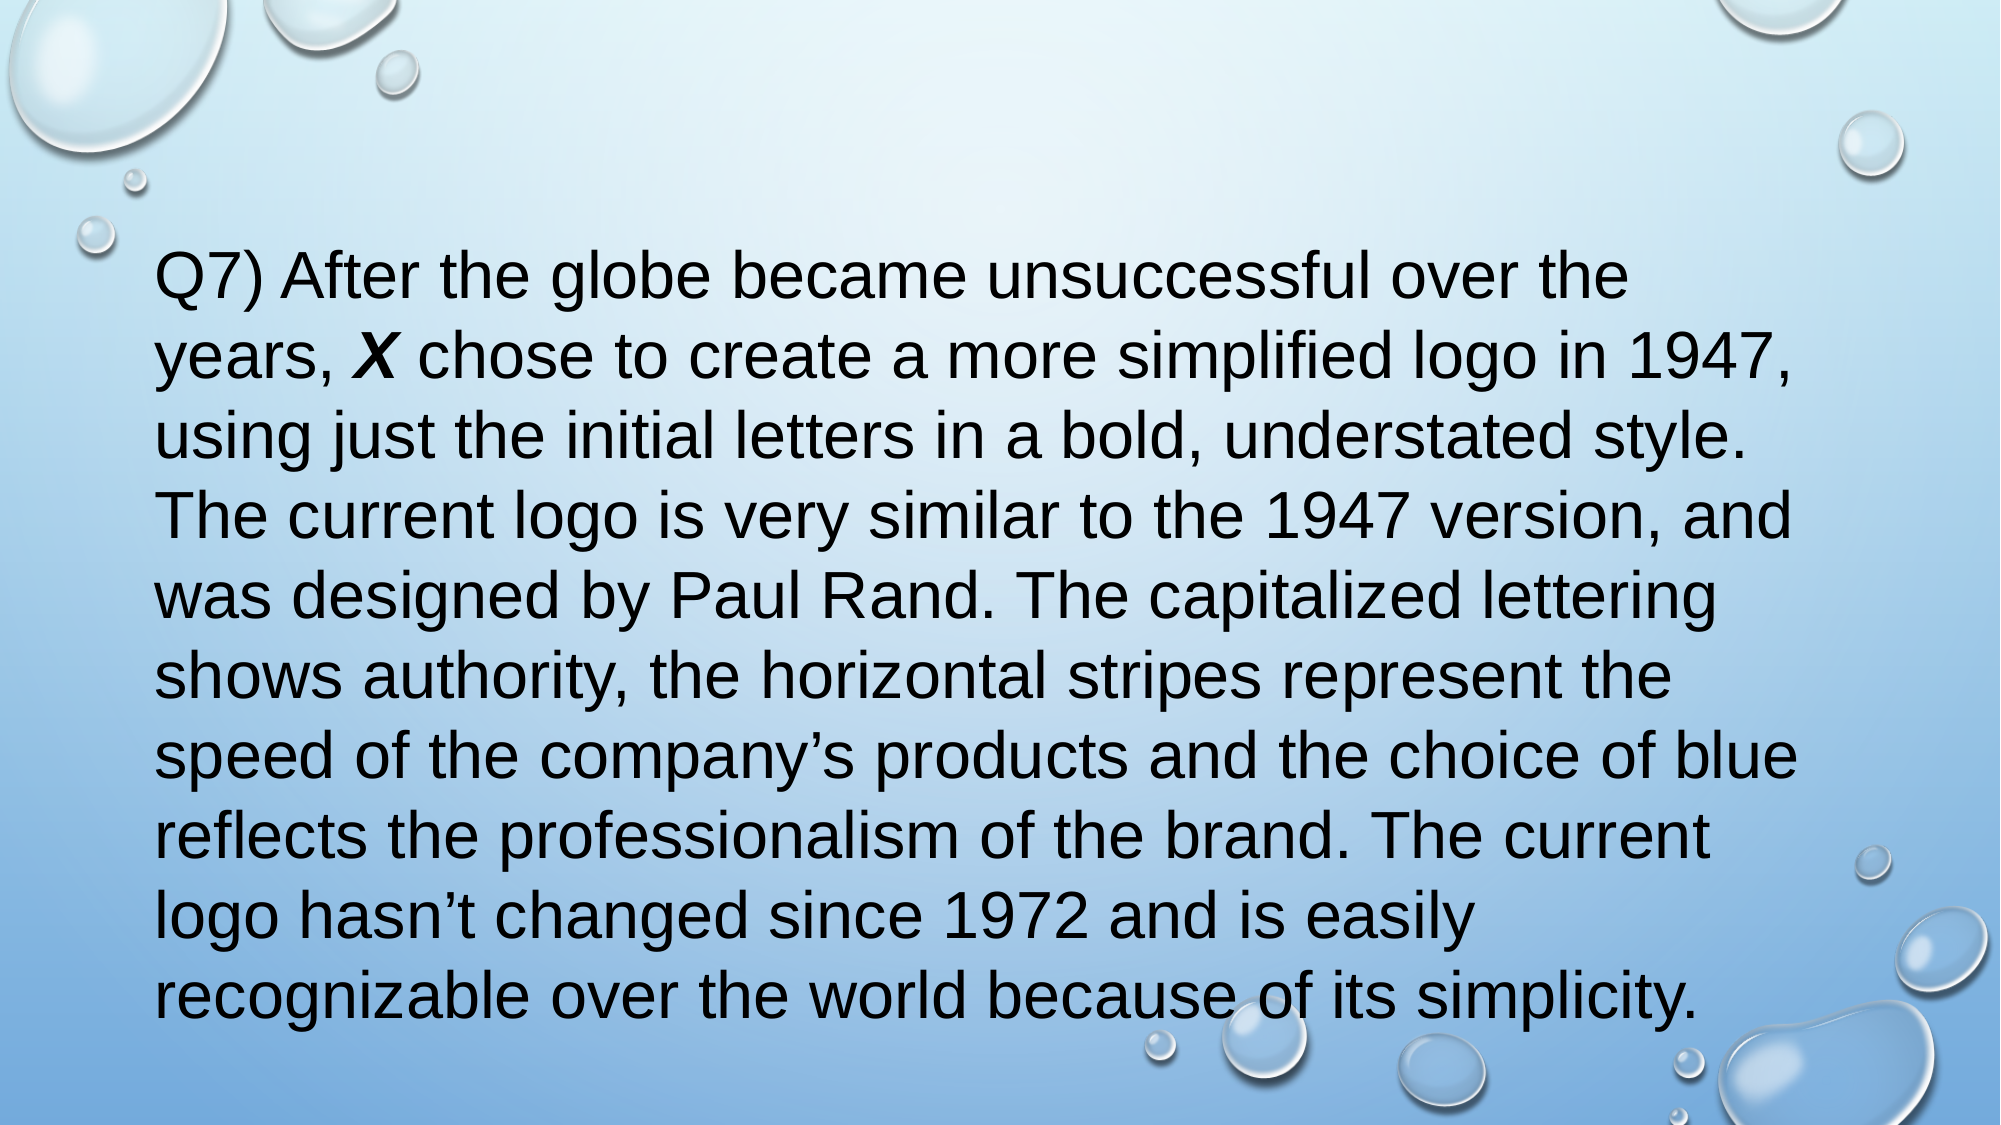

Q7) After the globe became unsuccessful over the years, X chose to create a more simplified logo in 1947, using just the initial letters in a bold, understated style. The current logo is very similar to the 1947 version, and was designed by Paul Rand. The capitalized lettering shows authority, the horizontal stripes represent the speed of the company’s products and the choice of blue reflects the professionalism of the brand. The current logo hasn’t changed since 1972 and is easily recognizable over the world because of its simplicity.